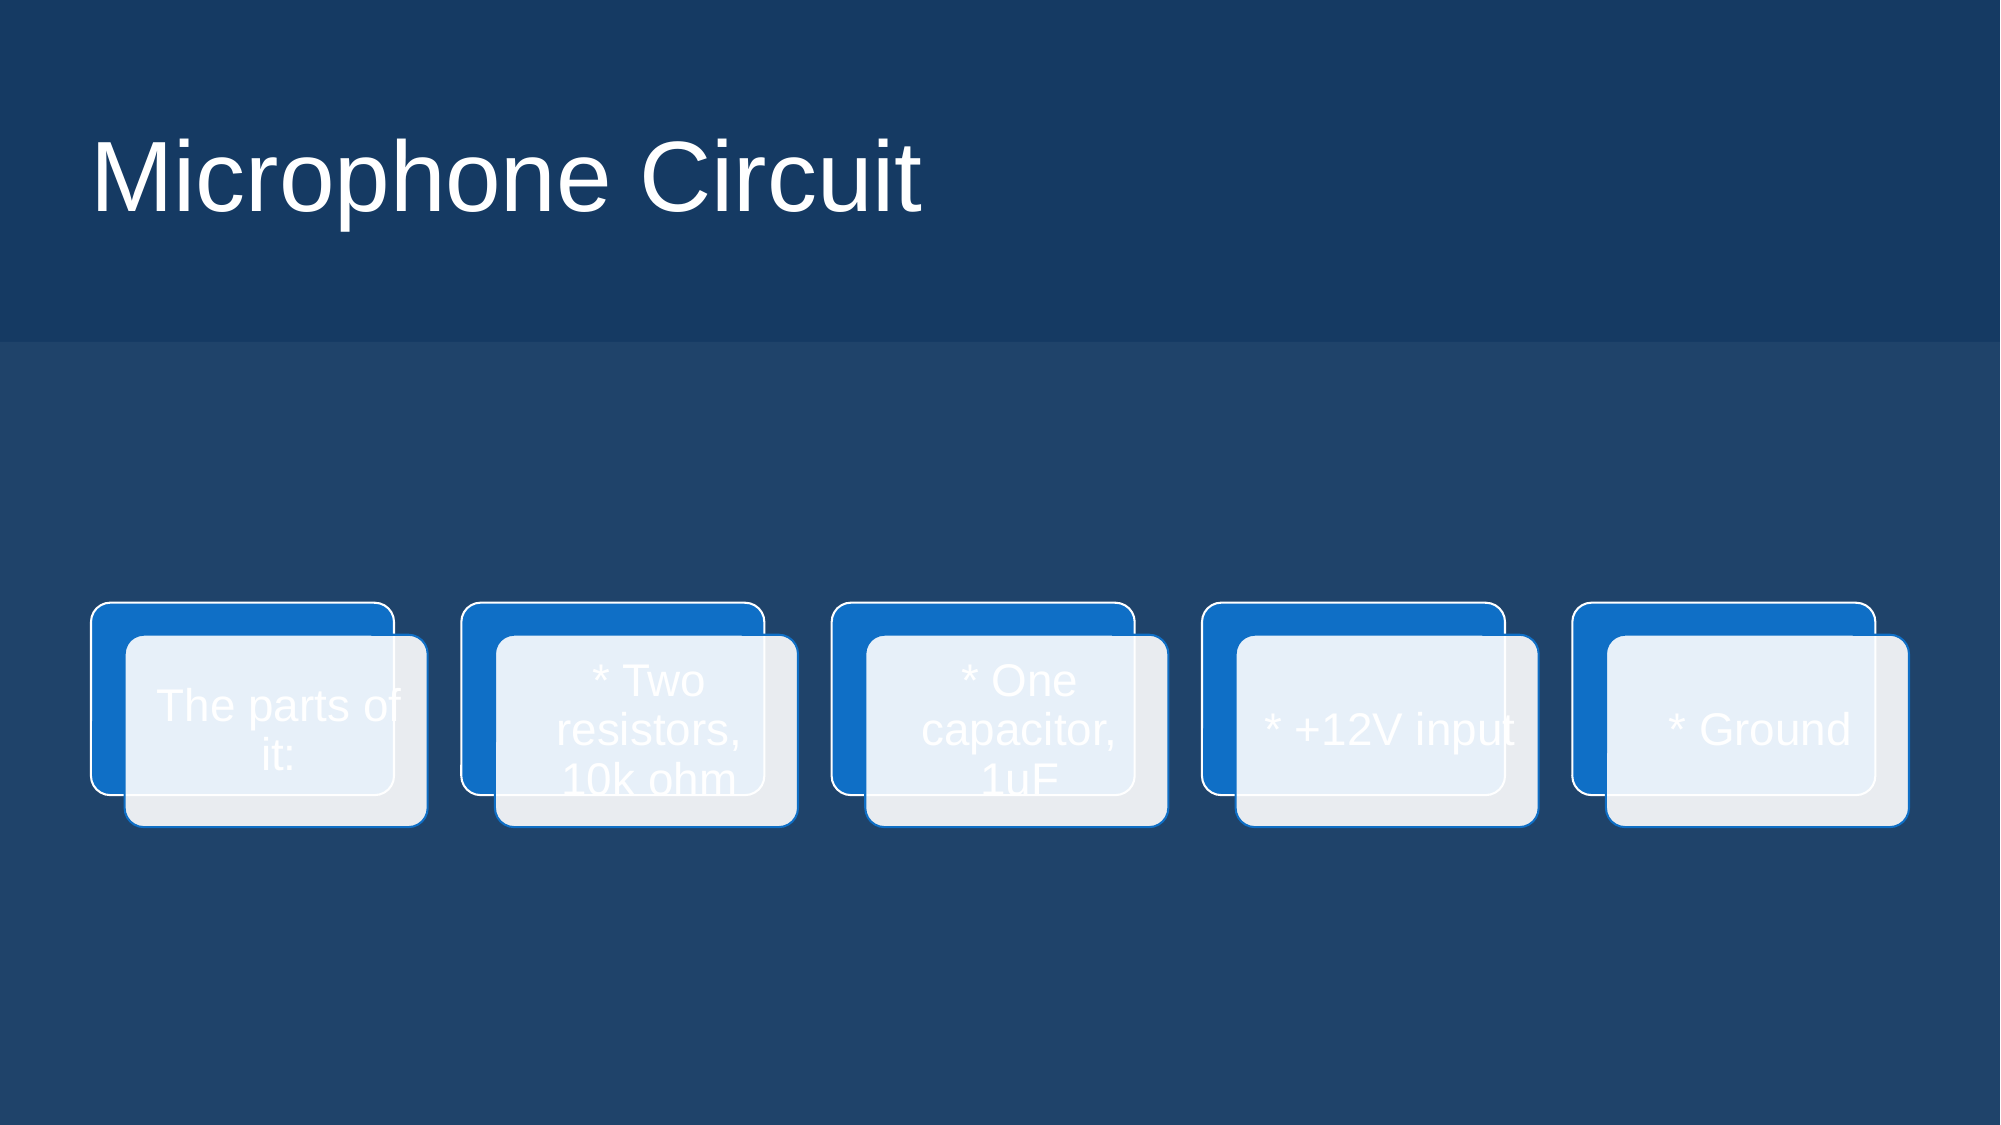

# Microphone Circuit

The parts of it:
* Two resistors, 10k ohm
* One capacitor, 1uF
* +12V input
* Ground